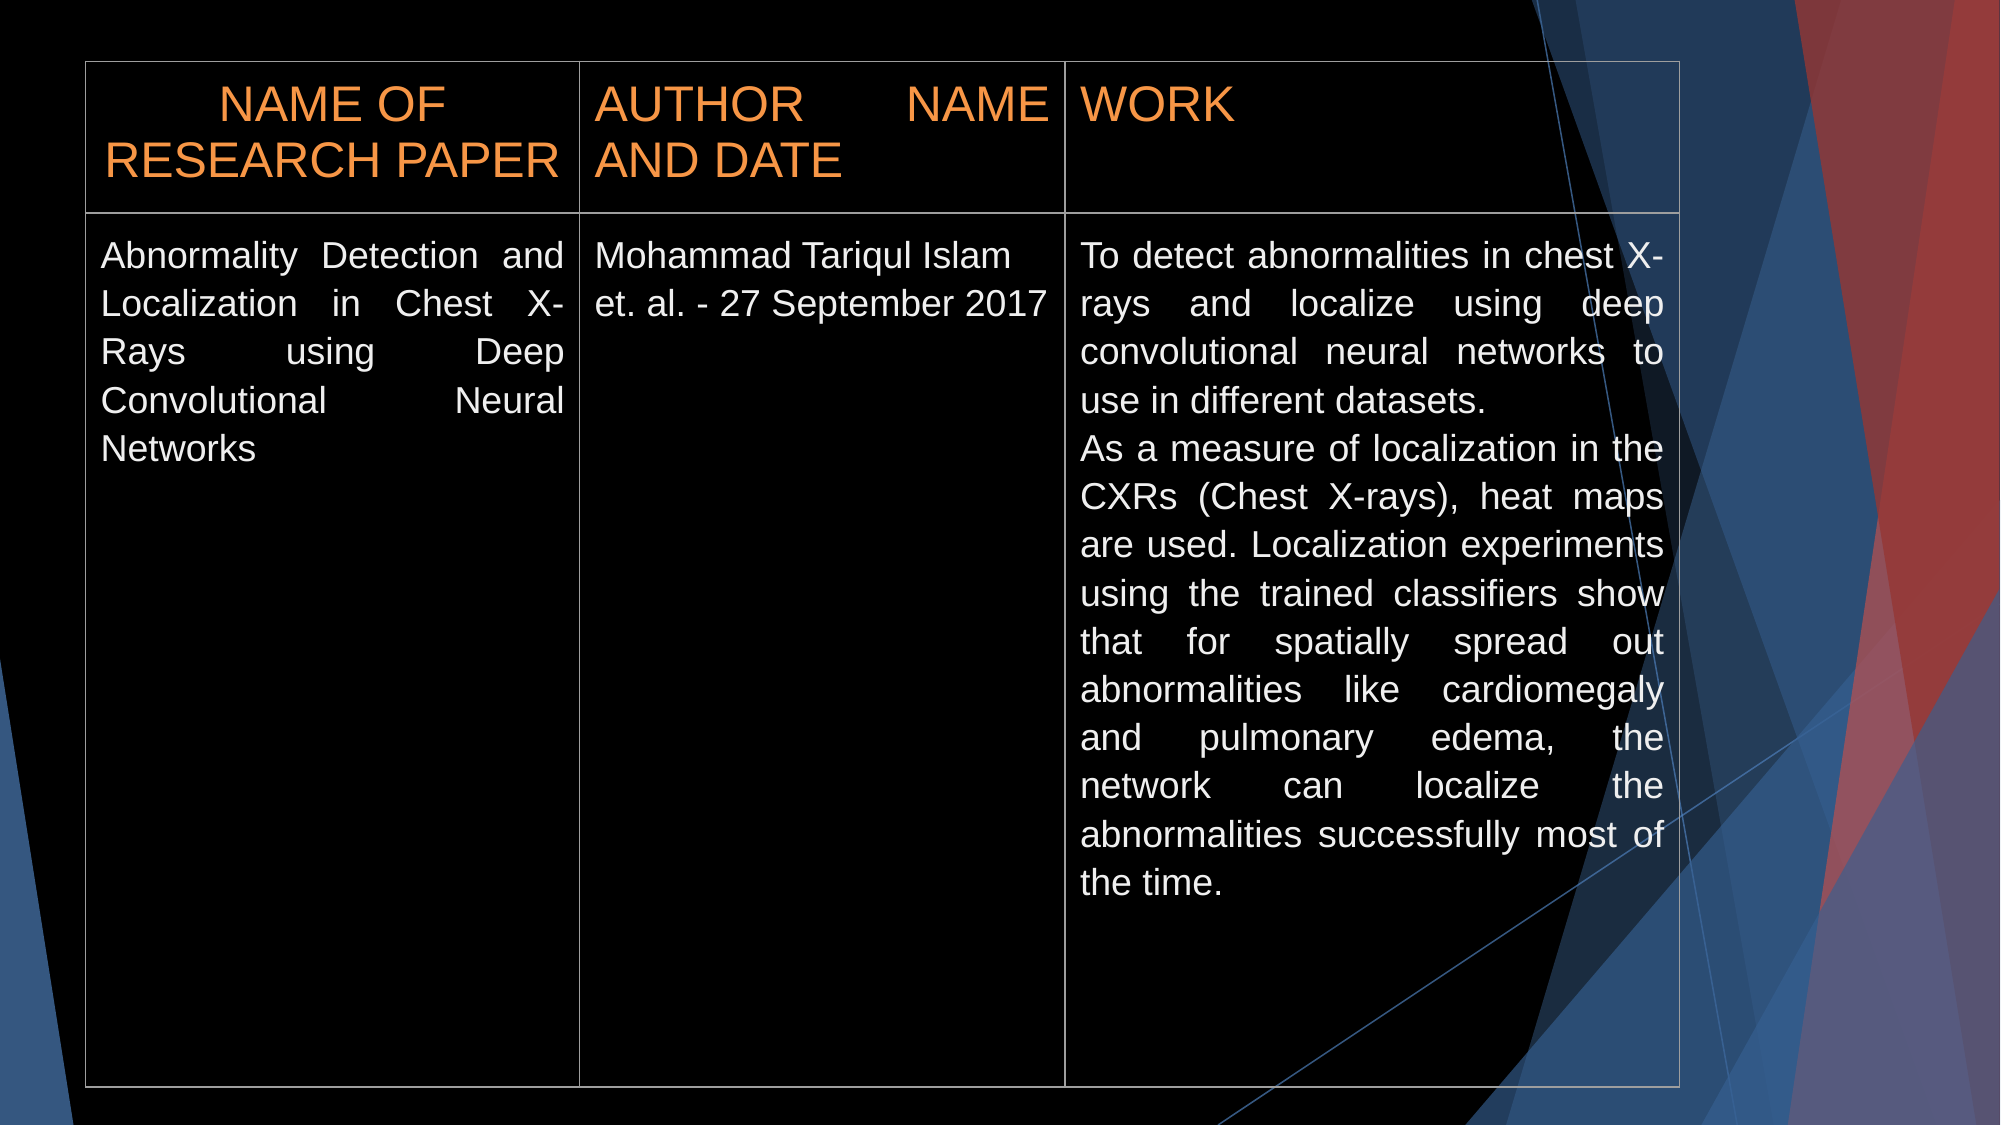

| NAME OF RESEARCH PAPER | AUTHOR NAME AND DATE | WORK |
| --- | --- | --- |
| Abnormality Detection and Localization in Chest X-Rays using Deep Convolutional Neural Networks | Mohammad Tariqul Islam et. al. - 27 September 2017 | To detect abnormalities in chest X-rays and localize using deep convolutional neural networks to use in different datasets. As a measure of localization in the CXRs (Chest X-rays), heat maps are used. Localization experiments using the trained classifiers show that for spatially spread out abnormalities like cardiomegaly and pulmonary edema, the network can localize the abnormalities successfully most of the time. |